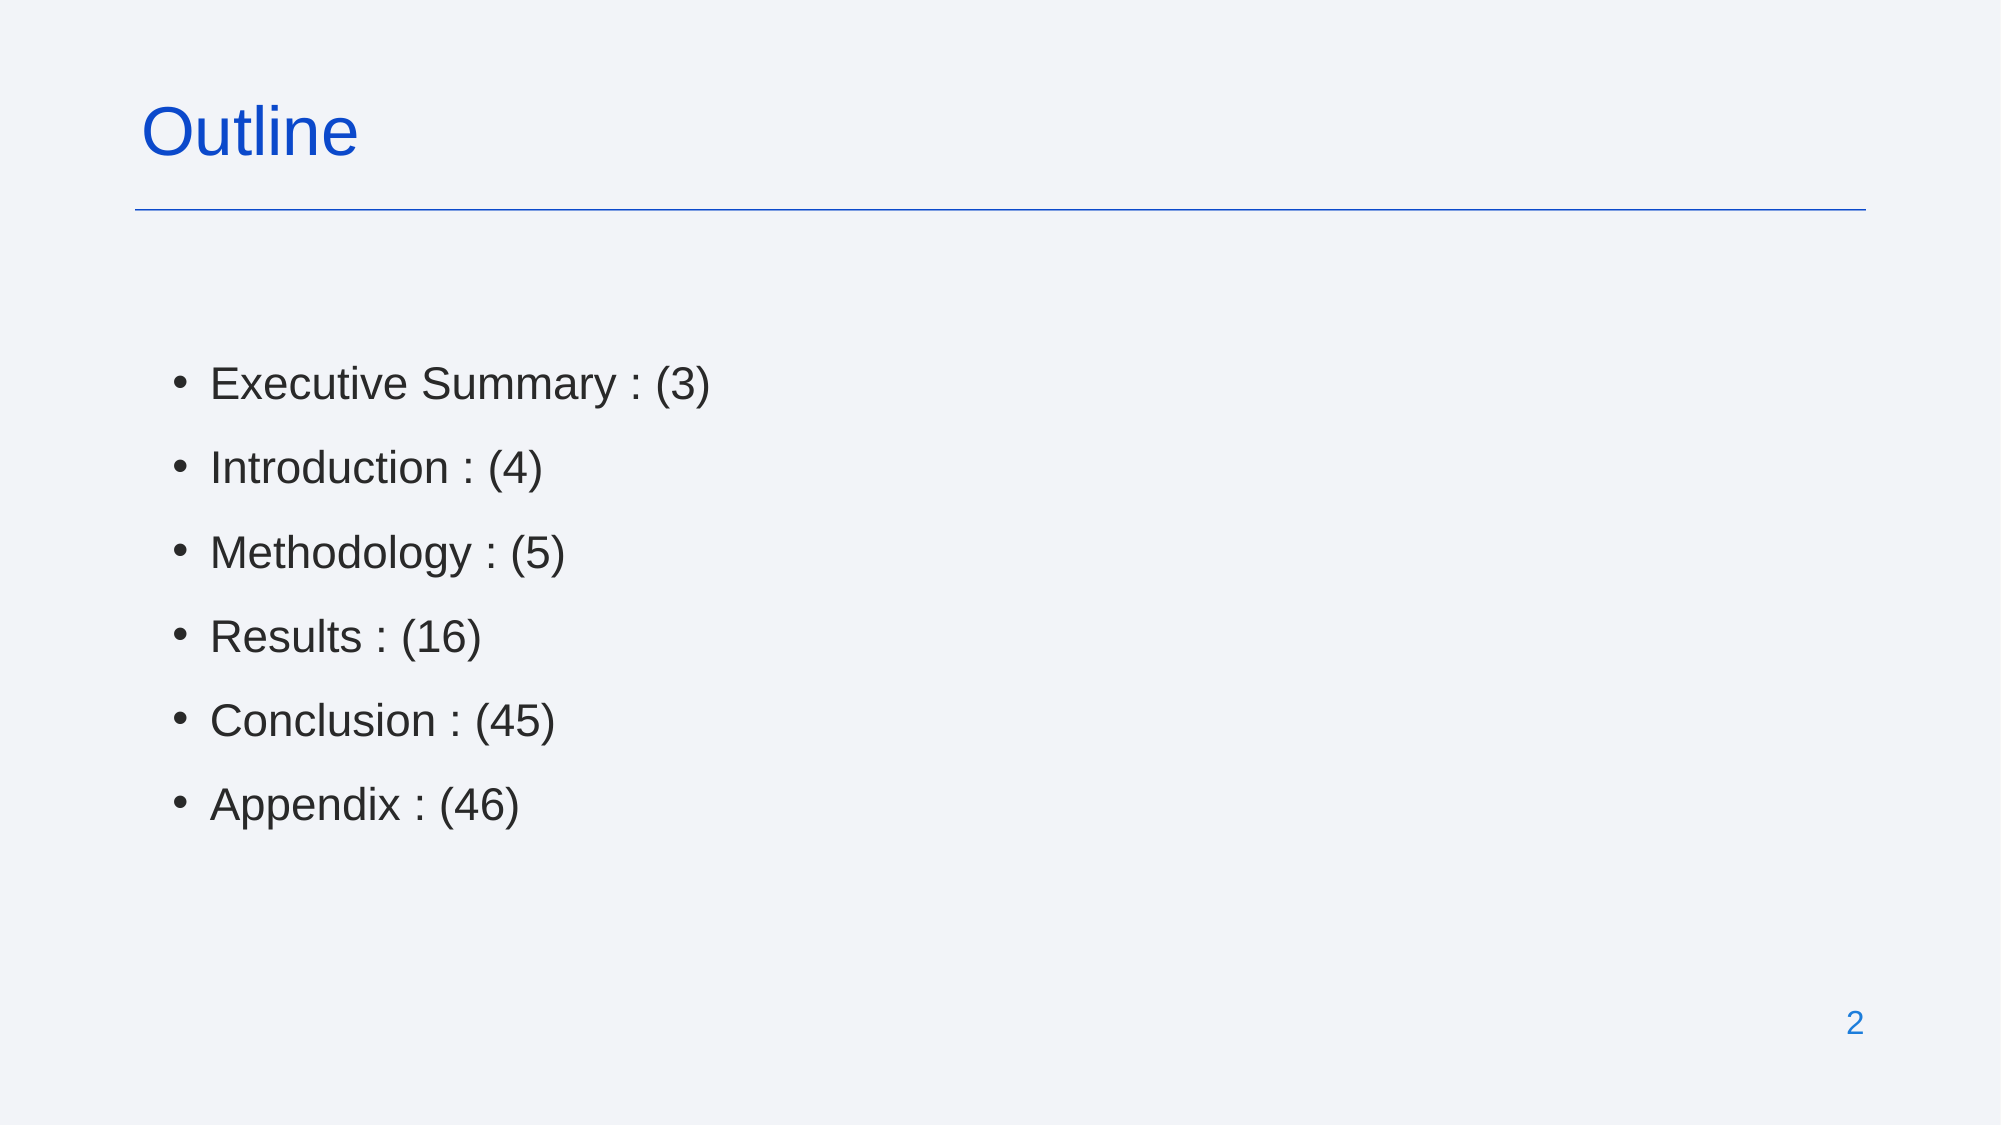

Outline
Executive Summary : (3)
Introduction : (4)
Methodology : (5)
Results : (16)
Conclusion : (45)
Appendix : (46)
2